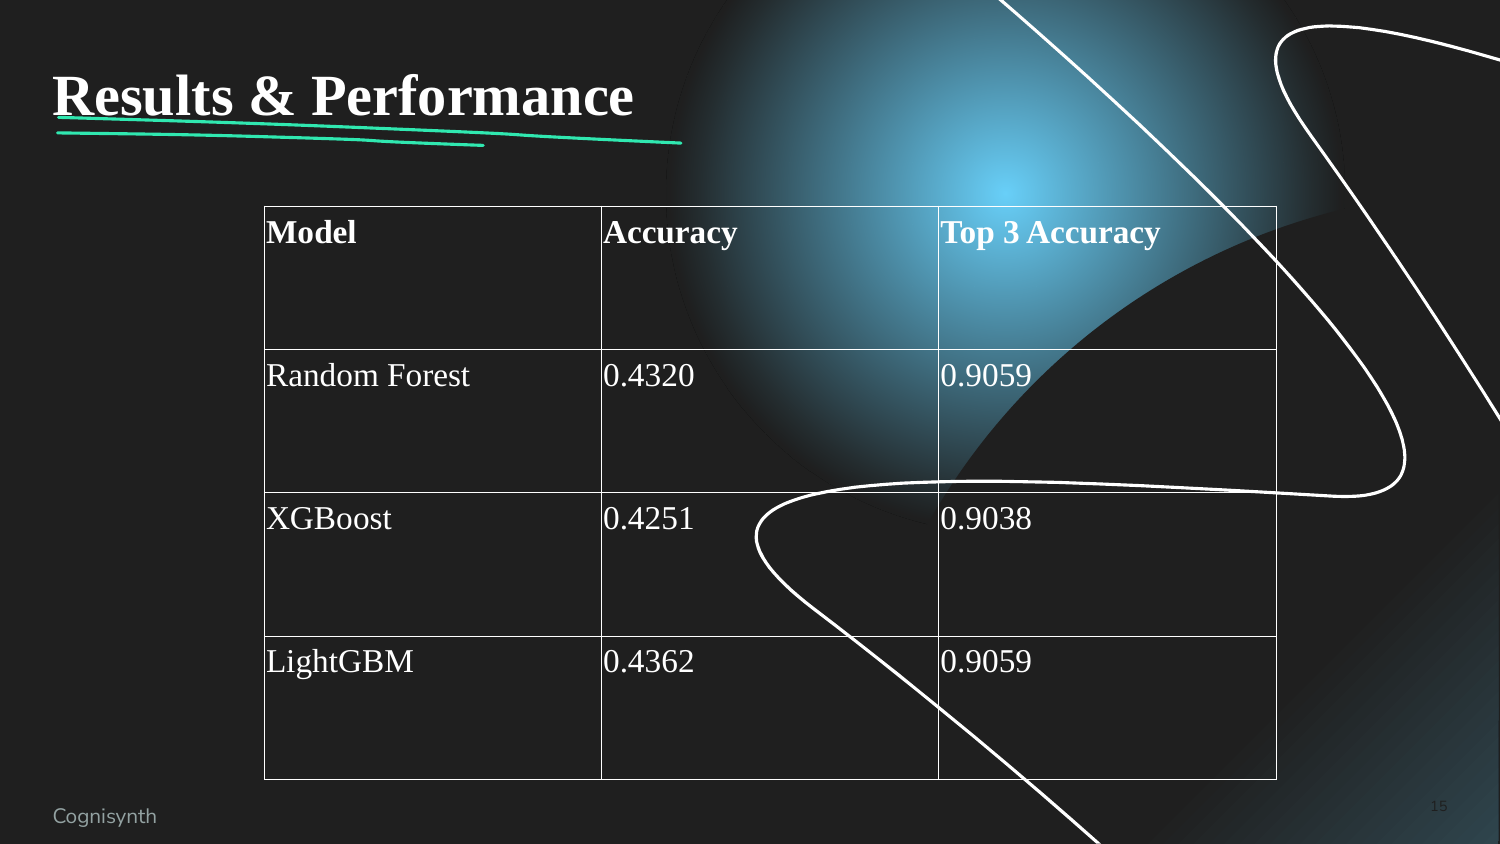

# Results & Performance

| Model | Accuracy | Top 3 Accuracy |
| --- | --- | --- |
| Random Forest | 0.4320 | 0.9059 |
| XGBoost | 0.4251 | 0.9038 |
| LightGBM | 0.4362 | 0.9059 |
Cognisynth